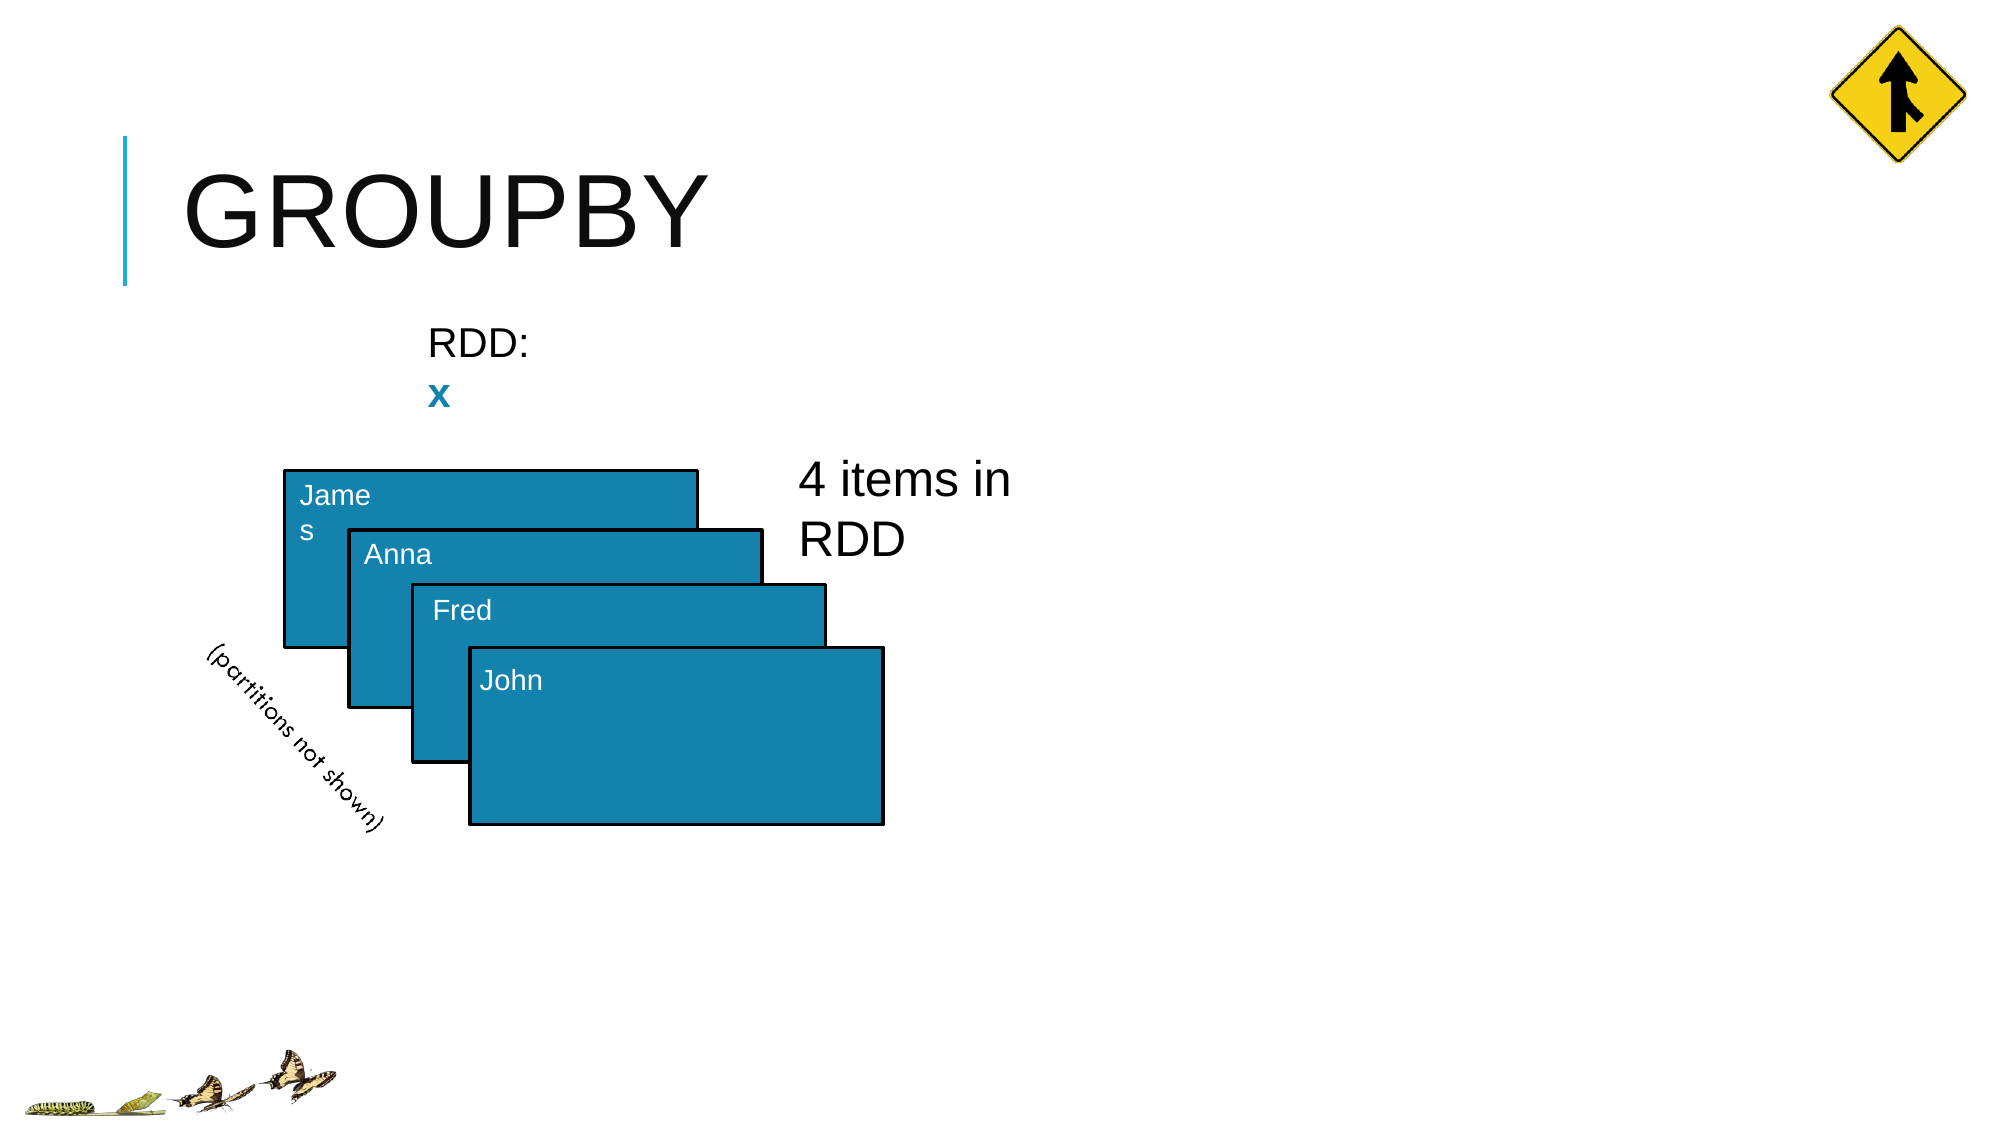

# GROUPBY
RDD: x
4 items in RDD

James

Anna
Fred

John